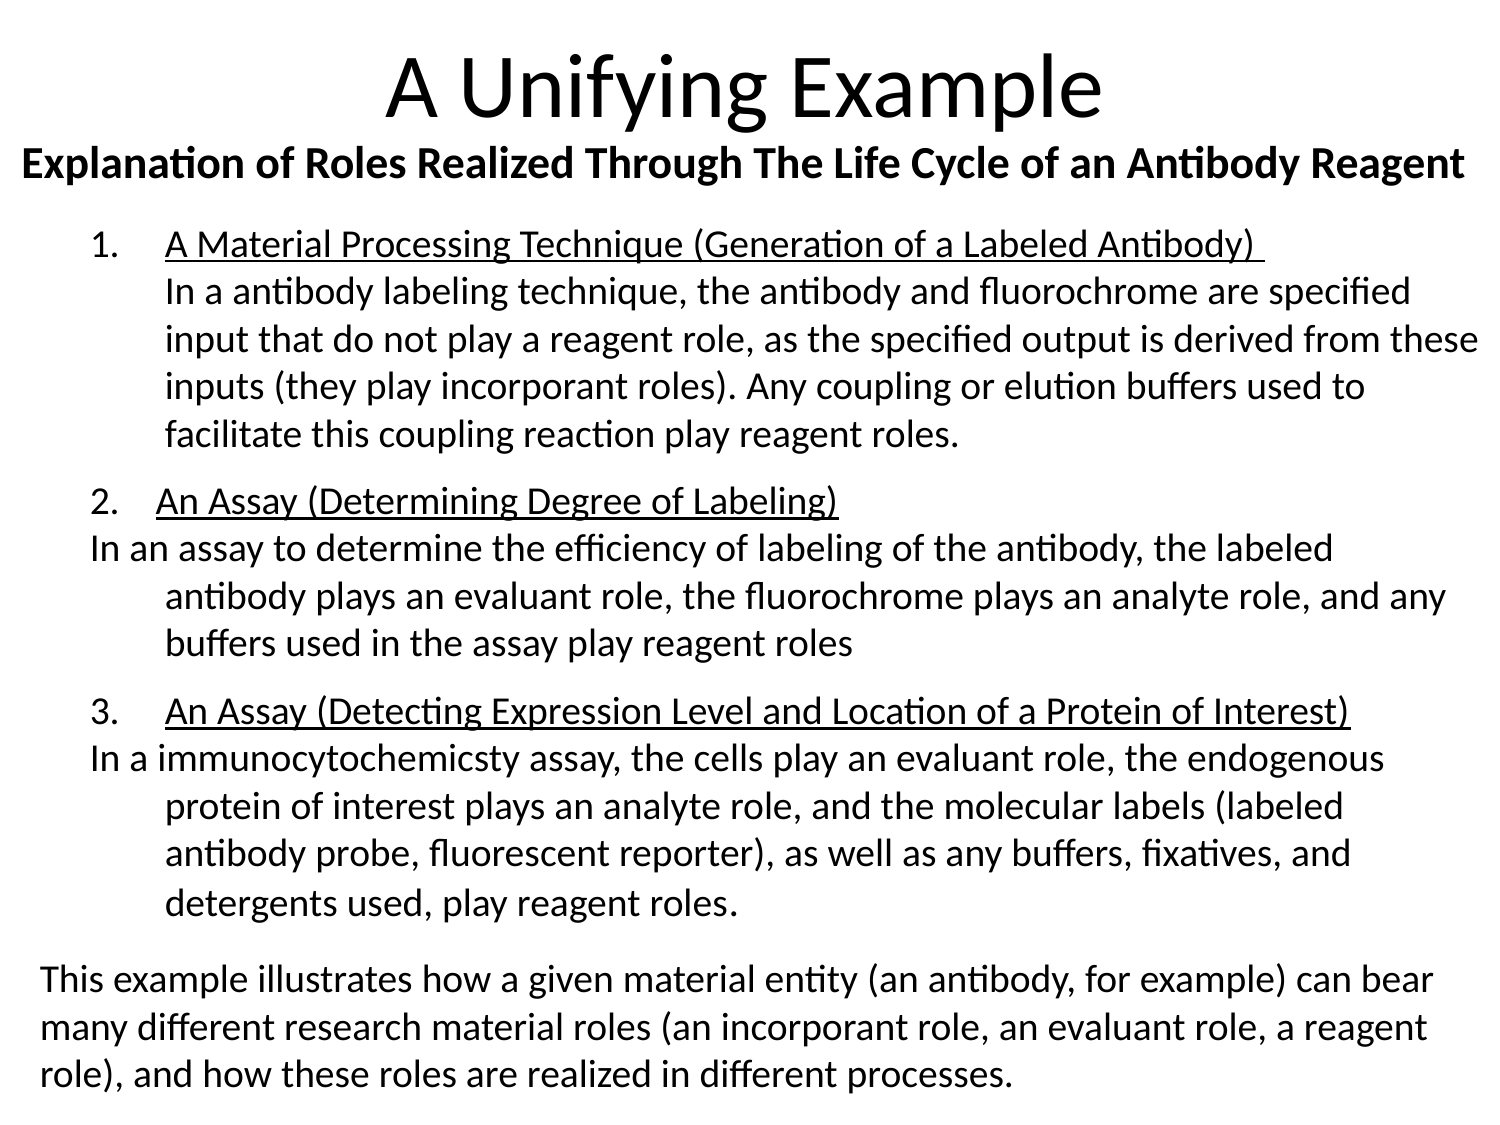

A Unifying Example
Explanation of Roles Realized Through The Life Cycle of an Antibody Reagent
A Material Processing Technique (Generation of a Labeled Antibody)
In a antibody labeling technique, the antibody and fluorochrome are specified input that do not play a reagent role, as the specified output is derived from these inputs (they play incorporant roles). Any coupling or elution buffers used to facilitate this coupling reaction play reagent roles.

2.    An Assay (Determining Degree of Labeling)
In an assay to determine the efficiency of labeling of the antibody, the labeled antibody plays an evaluant role, the fluorochrome plays an analyte role, and any buffers used in the assay play reagent roles

3.     An Assay (Detecting Expression Level and Location of a Protein of Interest)
In a immunocytochemicsty assay, the cells play an evaluant role, the endogenous protein of interest plays an analyte role, and the molecular labels (labeled antibody probe, fluorescent reporter), as well as any buffers, fixatives, and detergents used, play reagent roles.
This example illustrates how a given material entity (an antibody, for example) can bear many different research material roles (an incorporant role, an evaluant role, a reagent role), and how these roles are realized in different processes.